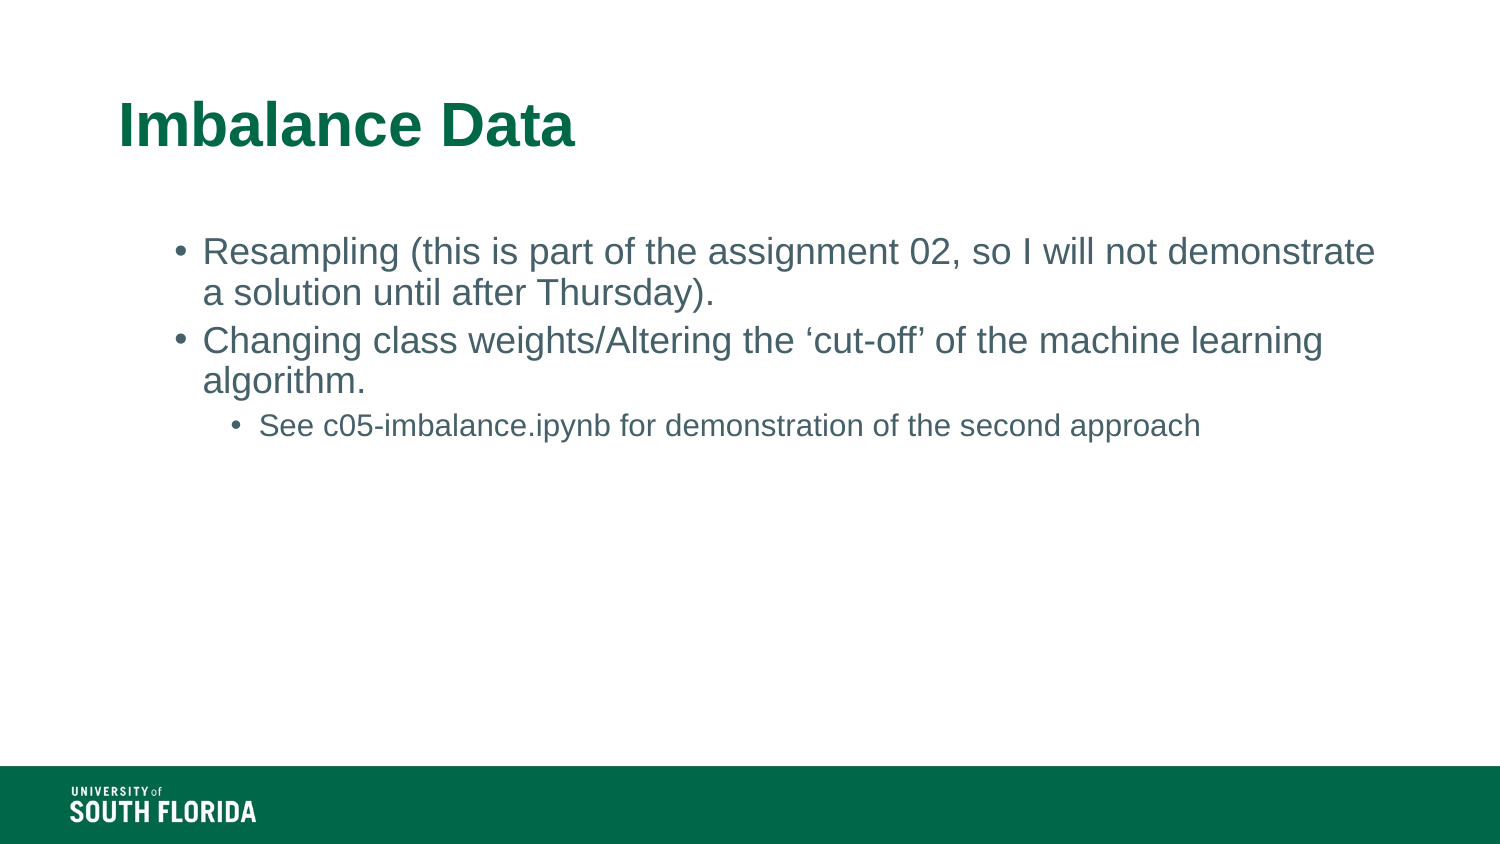

# Imbalance Data
Resampling (this is part of the assignment 02, so I will not demonstrate a solution until after Thursday).
Changing class weights/Altering the ‘cut-off’ of the machine learning algorithm.
See c05-imbalance.ipynb for demonstration of the second approach